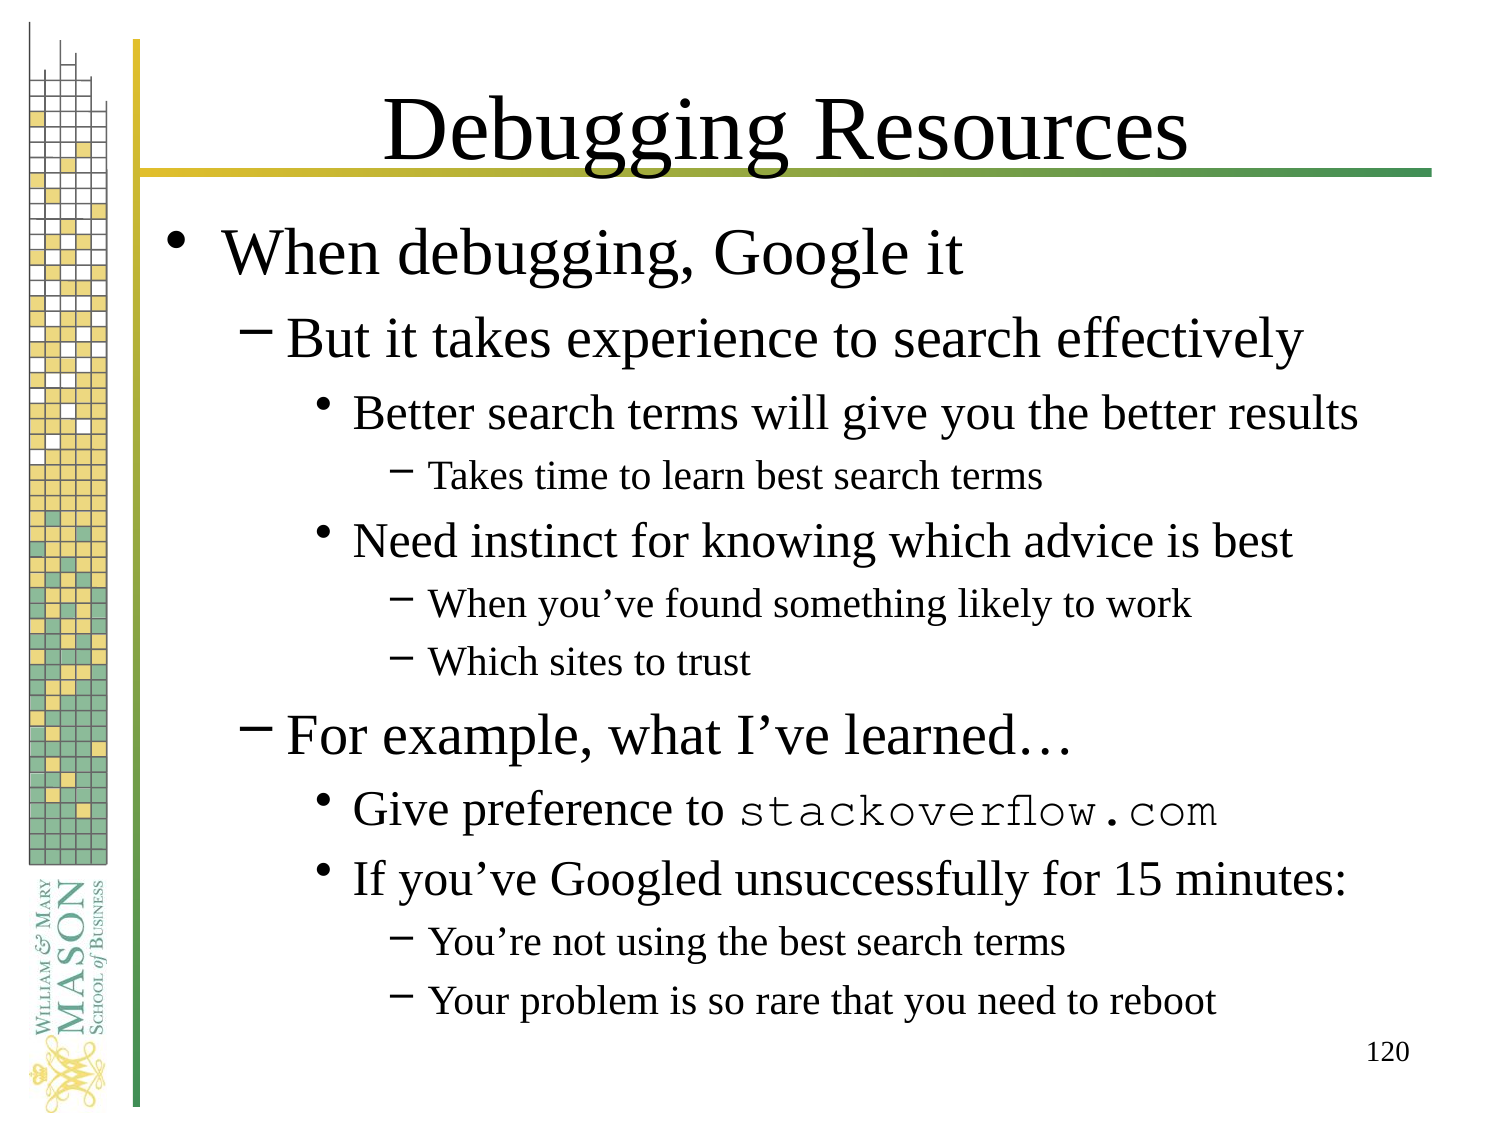

# Debugging Resources
When debugging, Google it
But it takes experience to search effectively
Better search terms will give you the better results
Takes time to learn best search terms
Need instinct for knowing which advice is best
When you’ve found something likely to work
Which sites to trust
For example, what I’ve learned…
Give preference to stackoverflow.com
If you’ve Googled unsuccessfully for 15 minutes:
You’re not using the best search terms
Your problem is so rare that you need to reboot
120